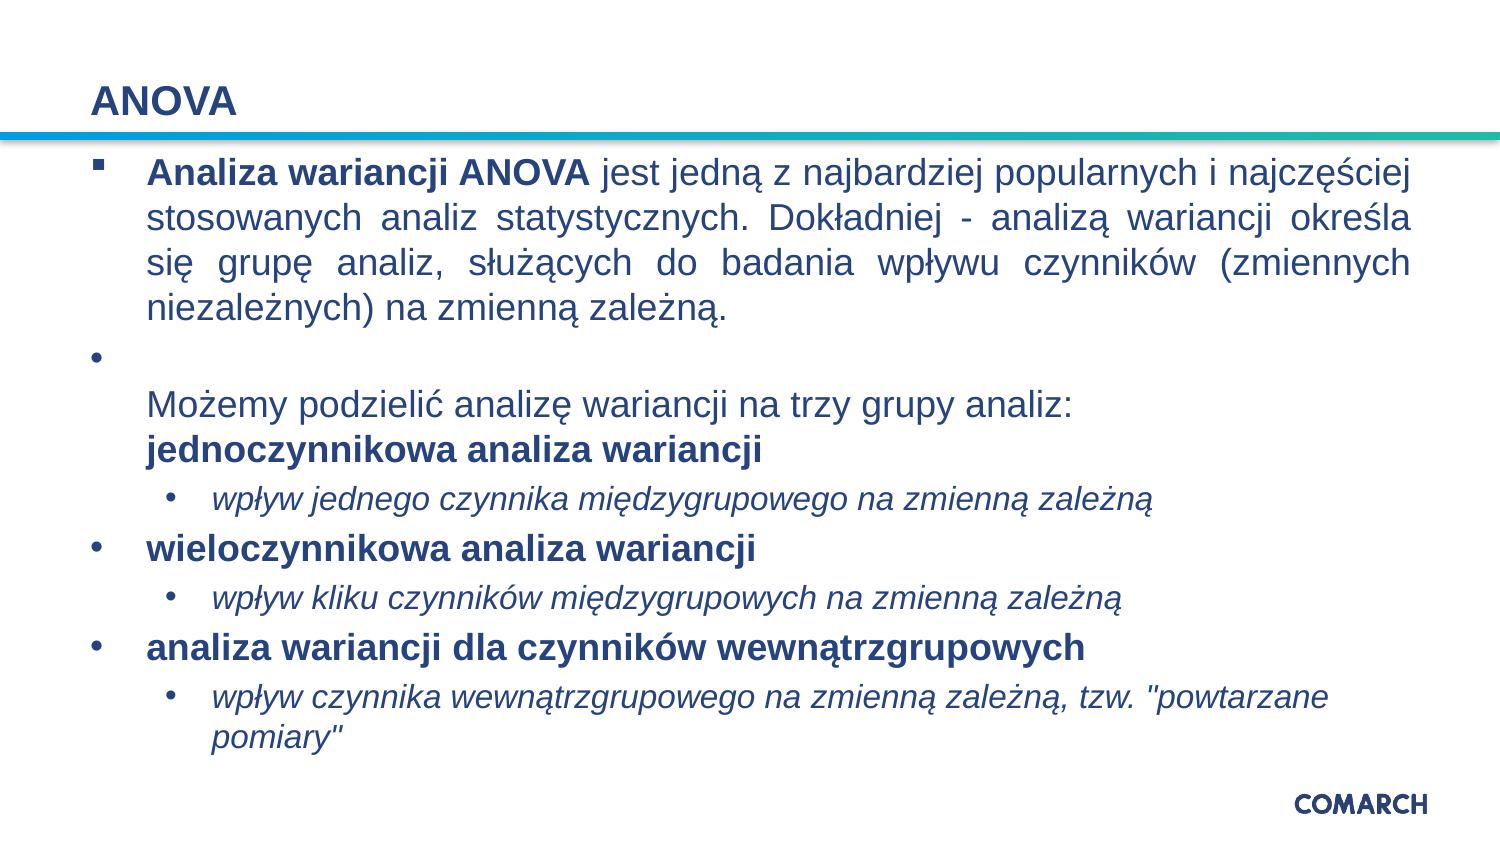

# ANOVA
Analiza wariancji ANOVA jest jedną z najbardziej popularnych i najczęściej stosowanych analiz statystycznych. Dokładniej - analizą wariancji określa się grupę analiz, służących do badania wpływu czynników (zmiennych niezależnych) na zmienną zależną.
Możemy podzielić analizę wariancji na trzy grupy analiz:
jednoczynnikowa analiza wariancji
wpływ jednego czynnika międzygrupowego na zmienną zależną
wieloczynnikowa analiza wariancji
wpływ kliku czynników międzygrupowych na zmienną zależną
analiza wariancji dla czynników wewnątrzgrupowych
wpływ czynnika wewnątrzgrupowego na zmienną zależną, tzw. "powtarzane pomiary"